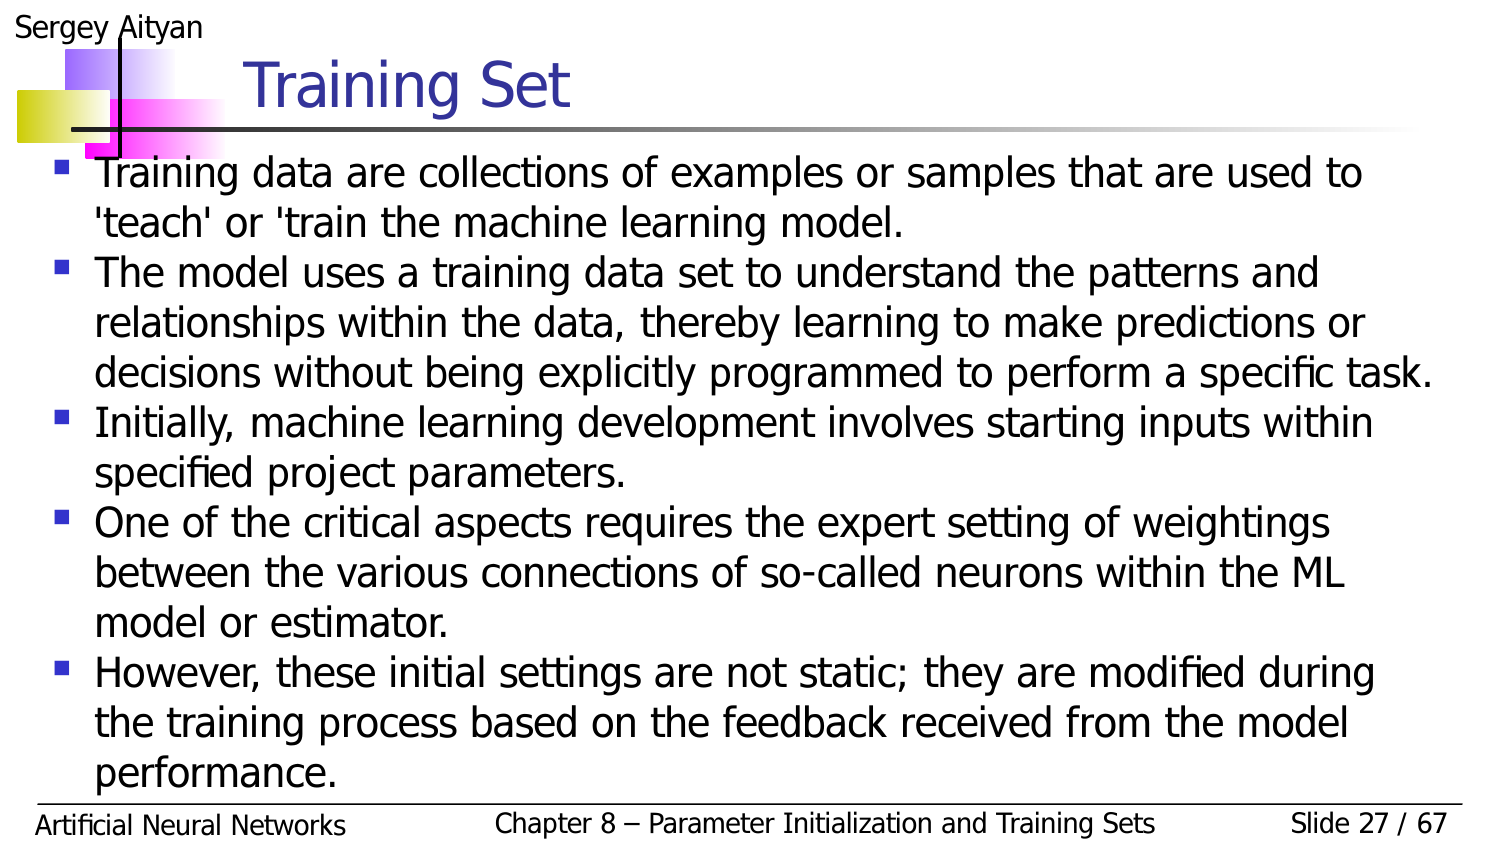

# Training Set
Training data are collections of examples or samples that are used to 'teach' or 'train the machine learning model.
The model uses a training data set to understand the patterns and relationships within the data, thereby learning to make predictions or decisions without being explicitly programmed to perform a specific task.
Initially, machine learning development involves starting inputs within specified project parameters.
One of the critical aspects requires the expert setting of weightings between the various connections of so-called neurons within the ML model or estimator.
However, these initial settings are not static; they are modified during the training process based on the feedback received from the model performance.